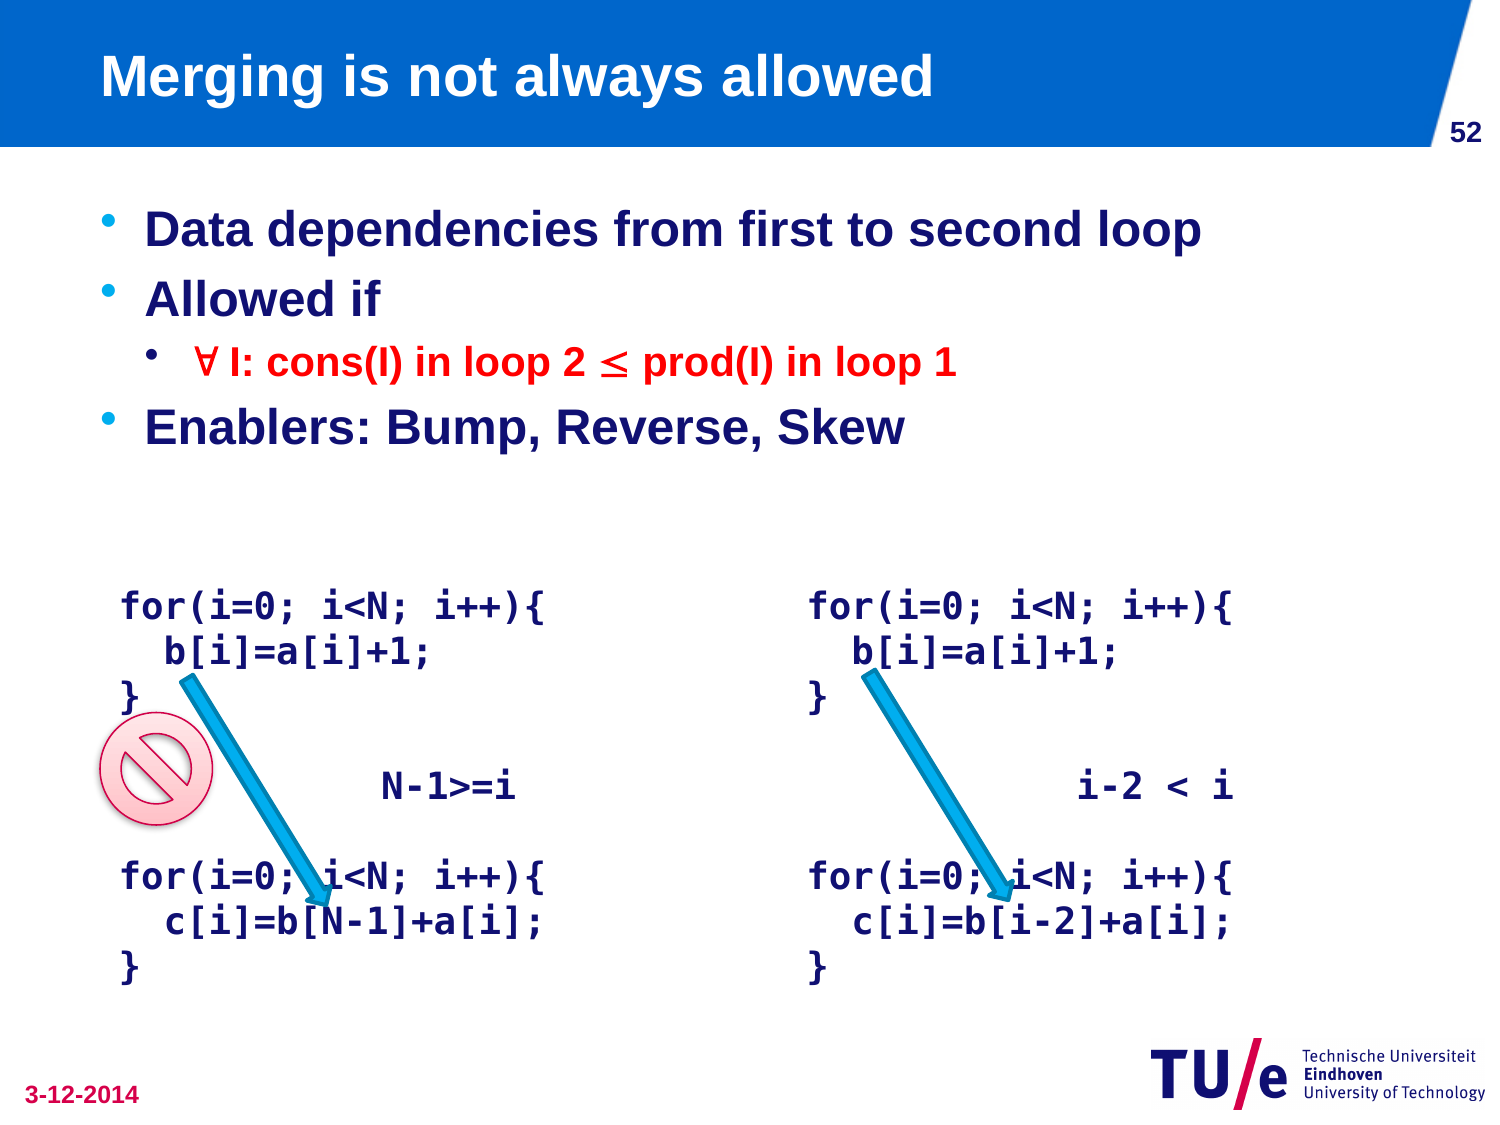

# Merging is not always allowed
52
Data dependencies from first to second loop
Allowed if
∀ I: cons(I) in loop 2 ≤ prod(I) in loop 1
Enablers: Bump, Reverse, Skew

for(i=0; i<N; i++){
  b[i]=a[i]+1;
}

	     N-1>=i

for(i=0; i<N; i++){
  c[i]=b[N-1]+a[i];
}
for(i=0; i<N; i++){
  b[i]=a[i]+1;
}

            i-2 < i

for(i=0; i<N; i++){
  c[i]=b[i-2]+a[i];
}

3-12-2014